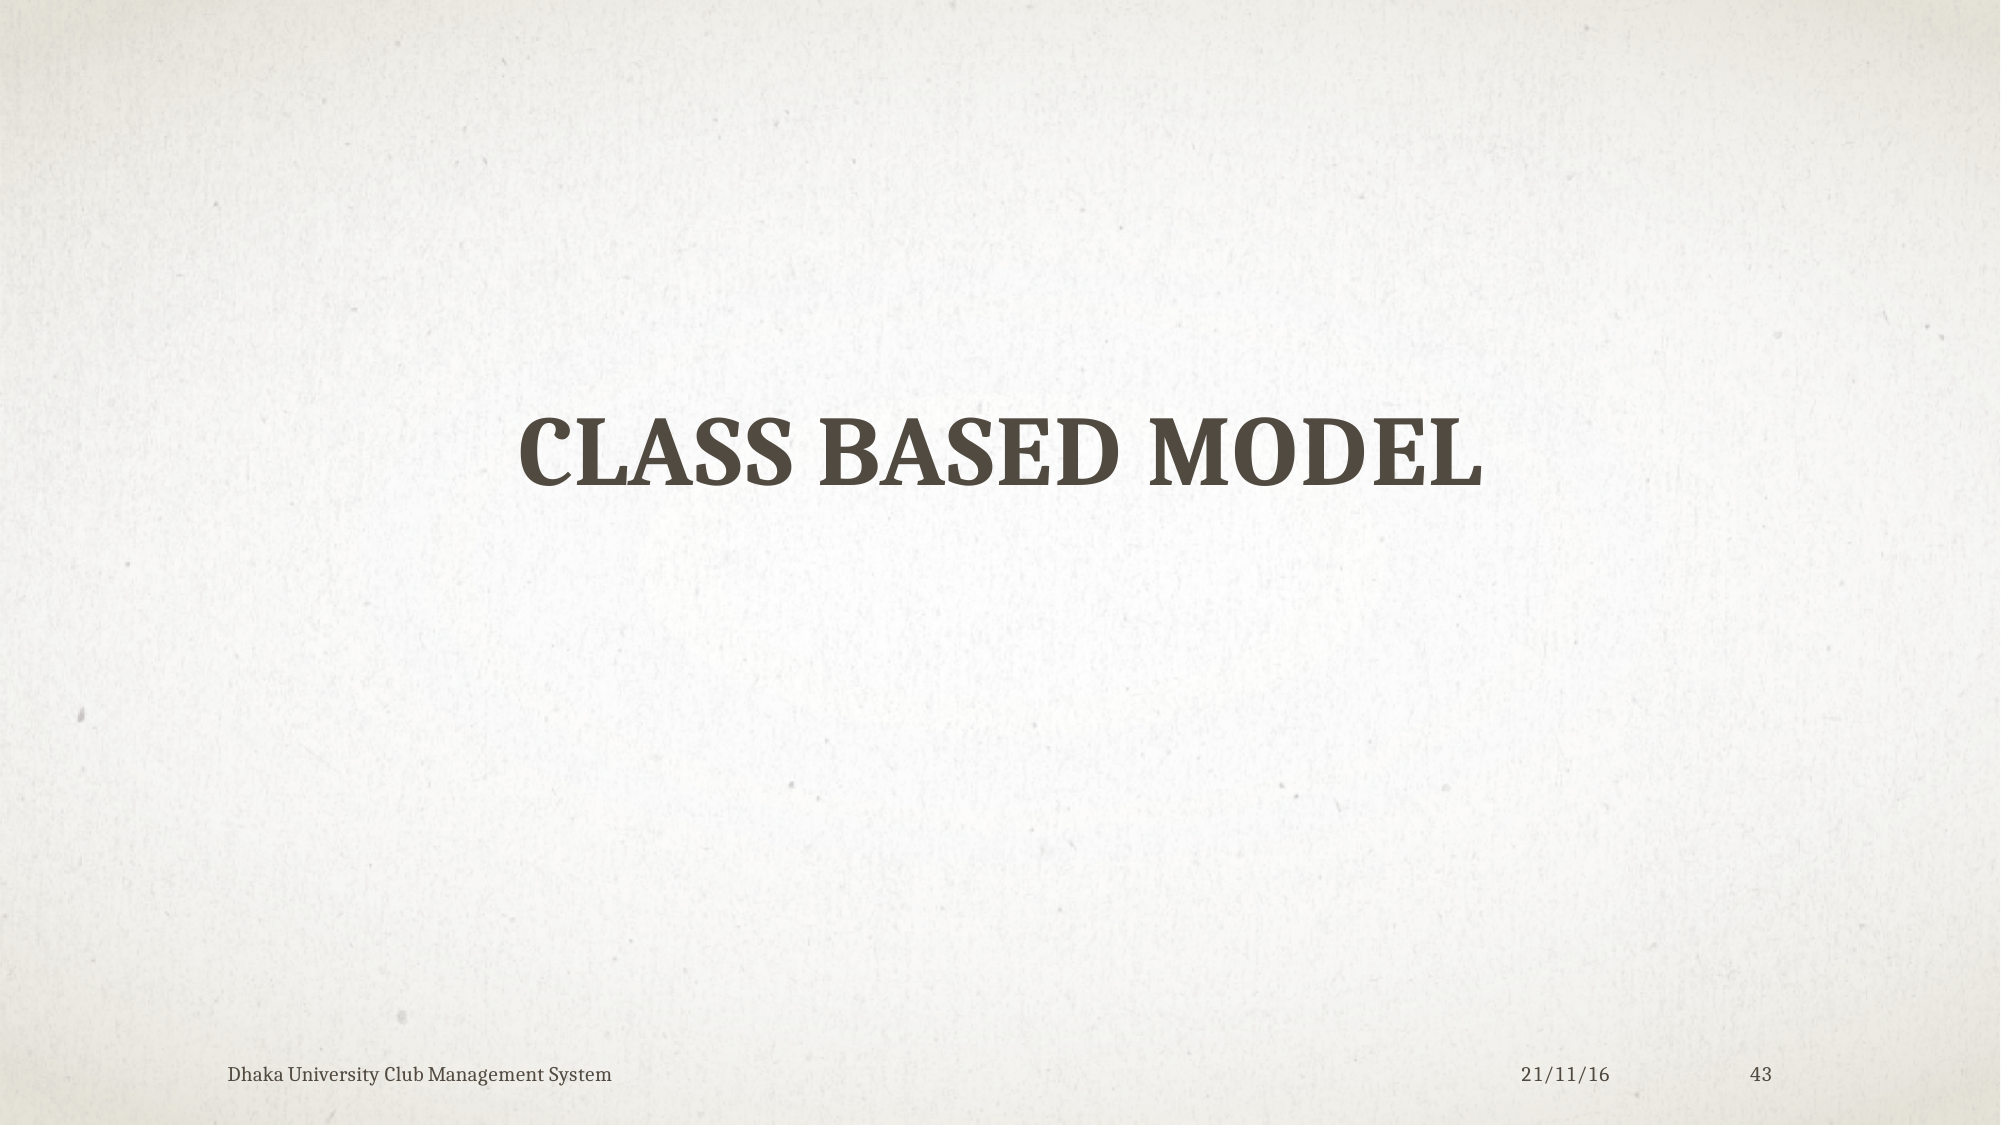

Class Based model
Dhaka University Club Management System
21/11/16
43